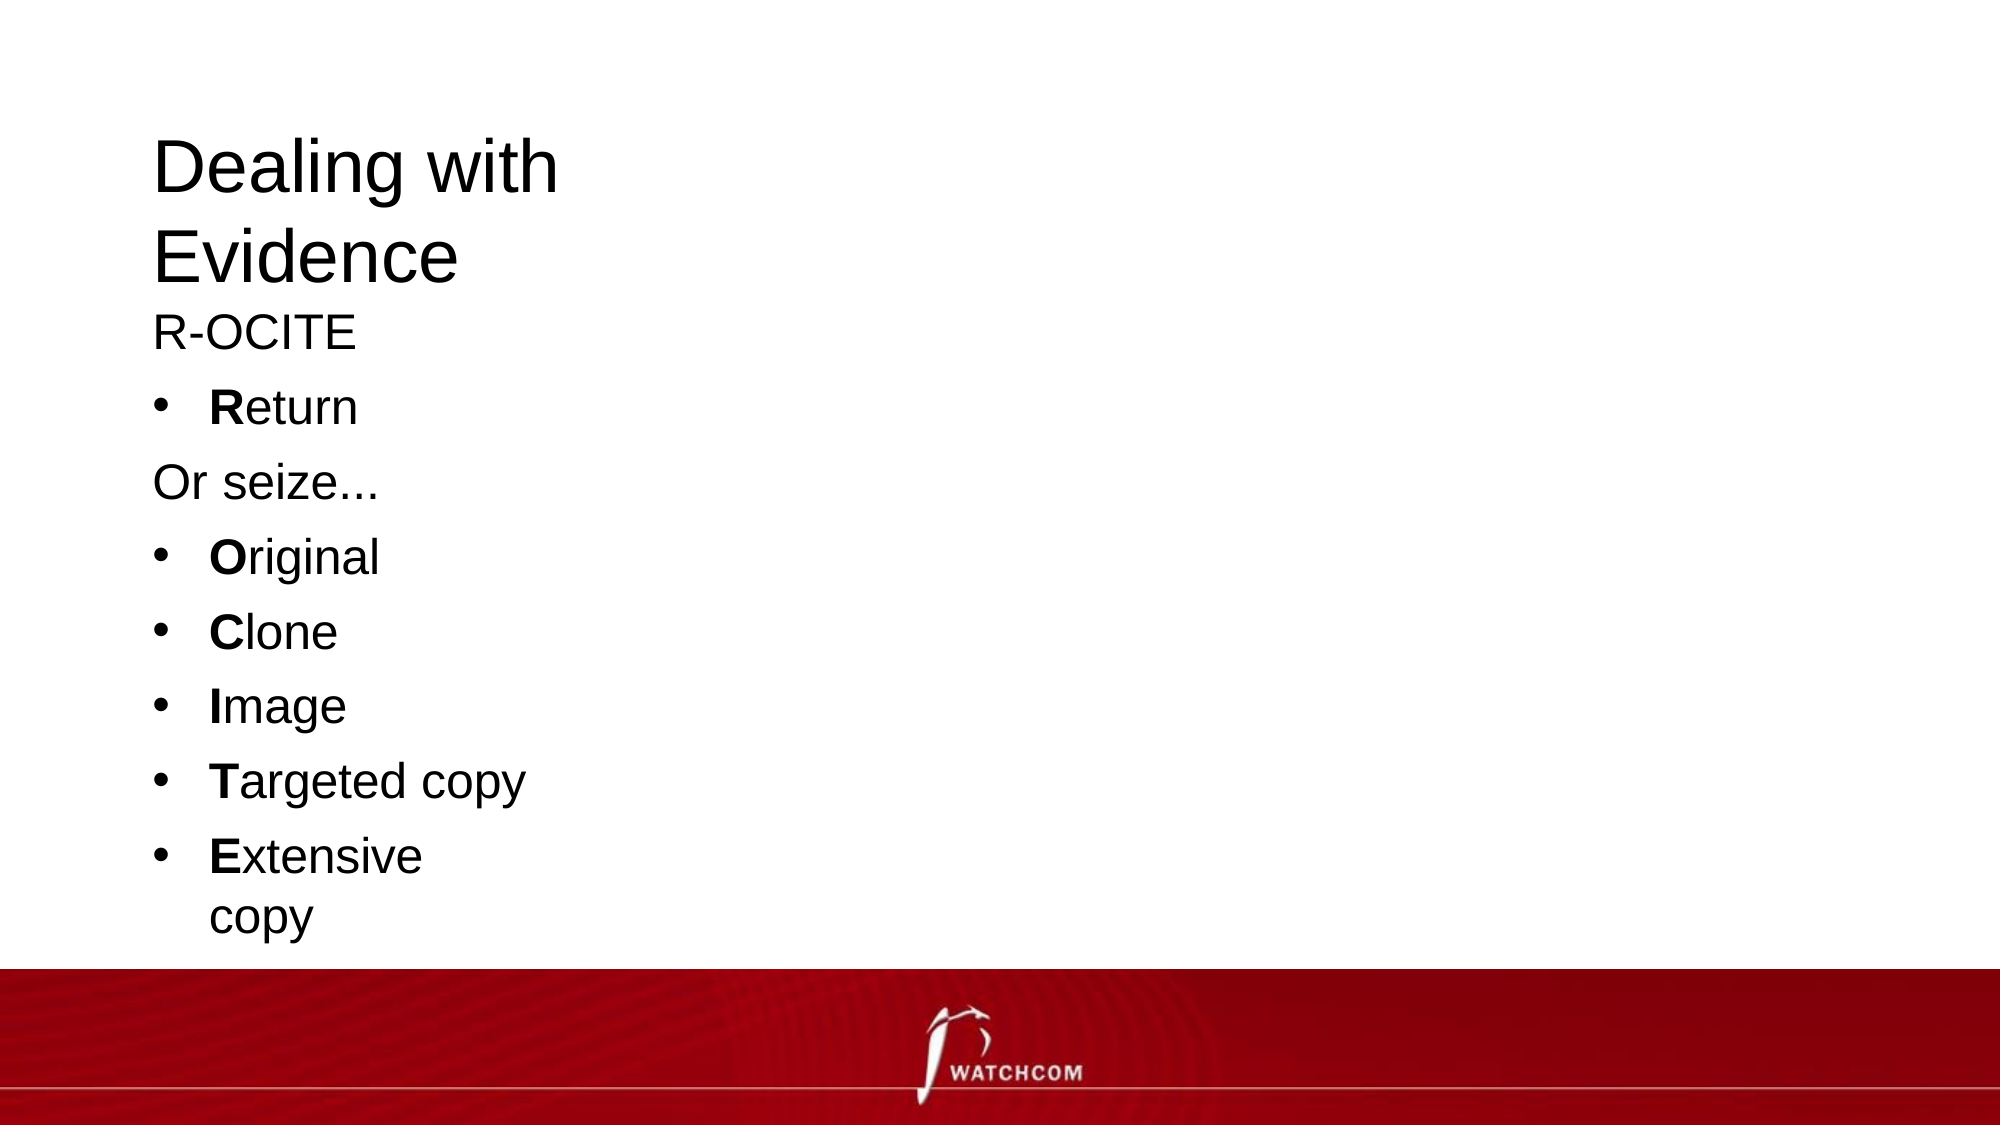

# Dealing with Evidence
R-OCITE
Return
Or seize...
Original
Clone
Image
Targeted copy
Extensive copy